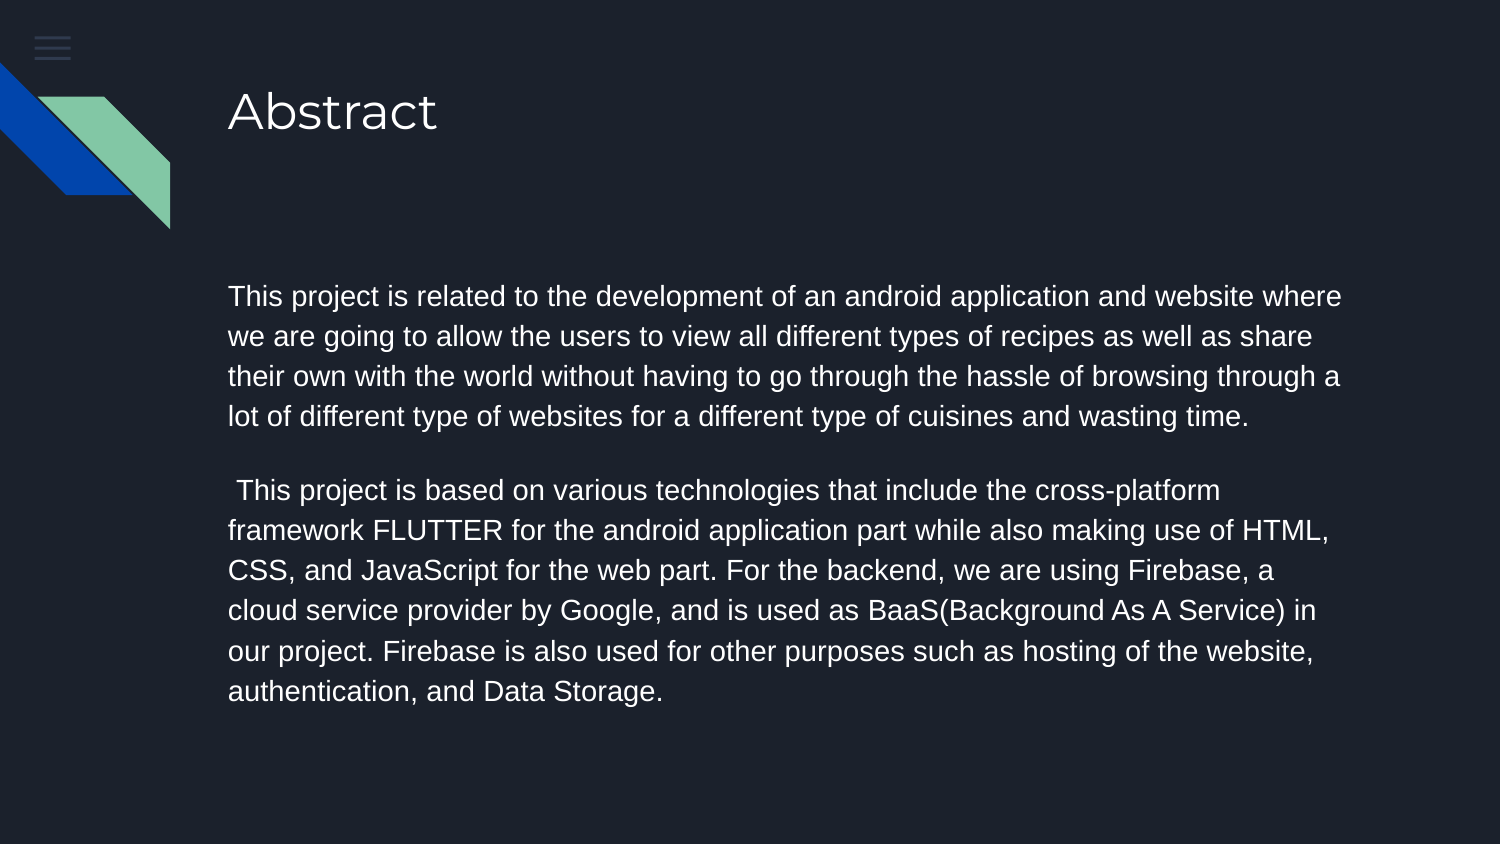

# Abstract
This project is related to the development of an android application and website where we are going to allow the users to view all different types of recipes as well as share their own with the world without having to go through the hassle of browsing through a lot of different type of websites for a different type of cuisines and wasting time.
 This project is based on various technologies that include the cross-platform framework FLUTTER for the android application part while also making use of HTML, CSS, and JavaScript for the web part. For the backend, we are using Firebase, a cloud service provider by Google, and is used as BaaS(Background As A Service) in our project. Firebase is also used for other purposes such as hosting of the website, authentication, and Data Storage.